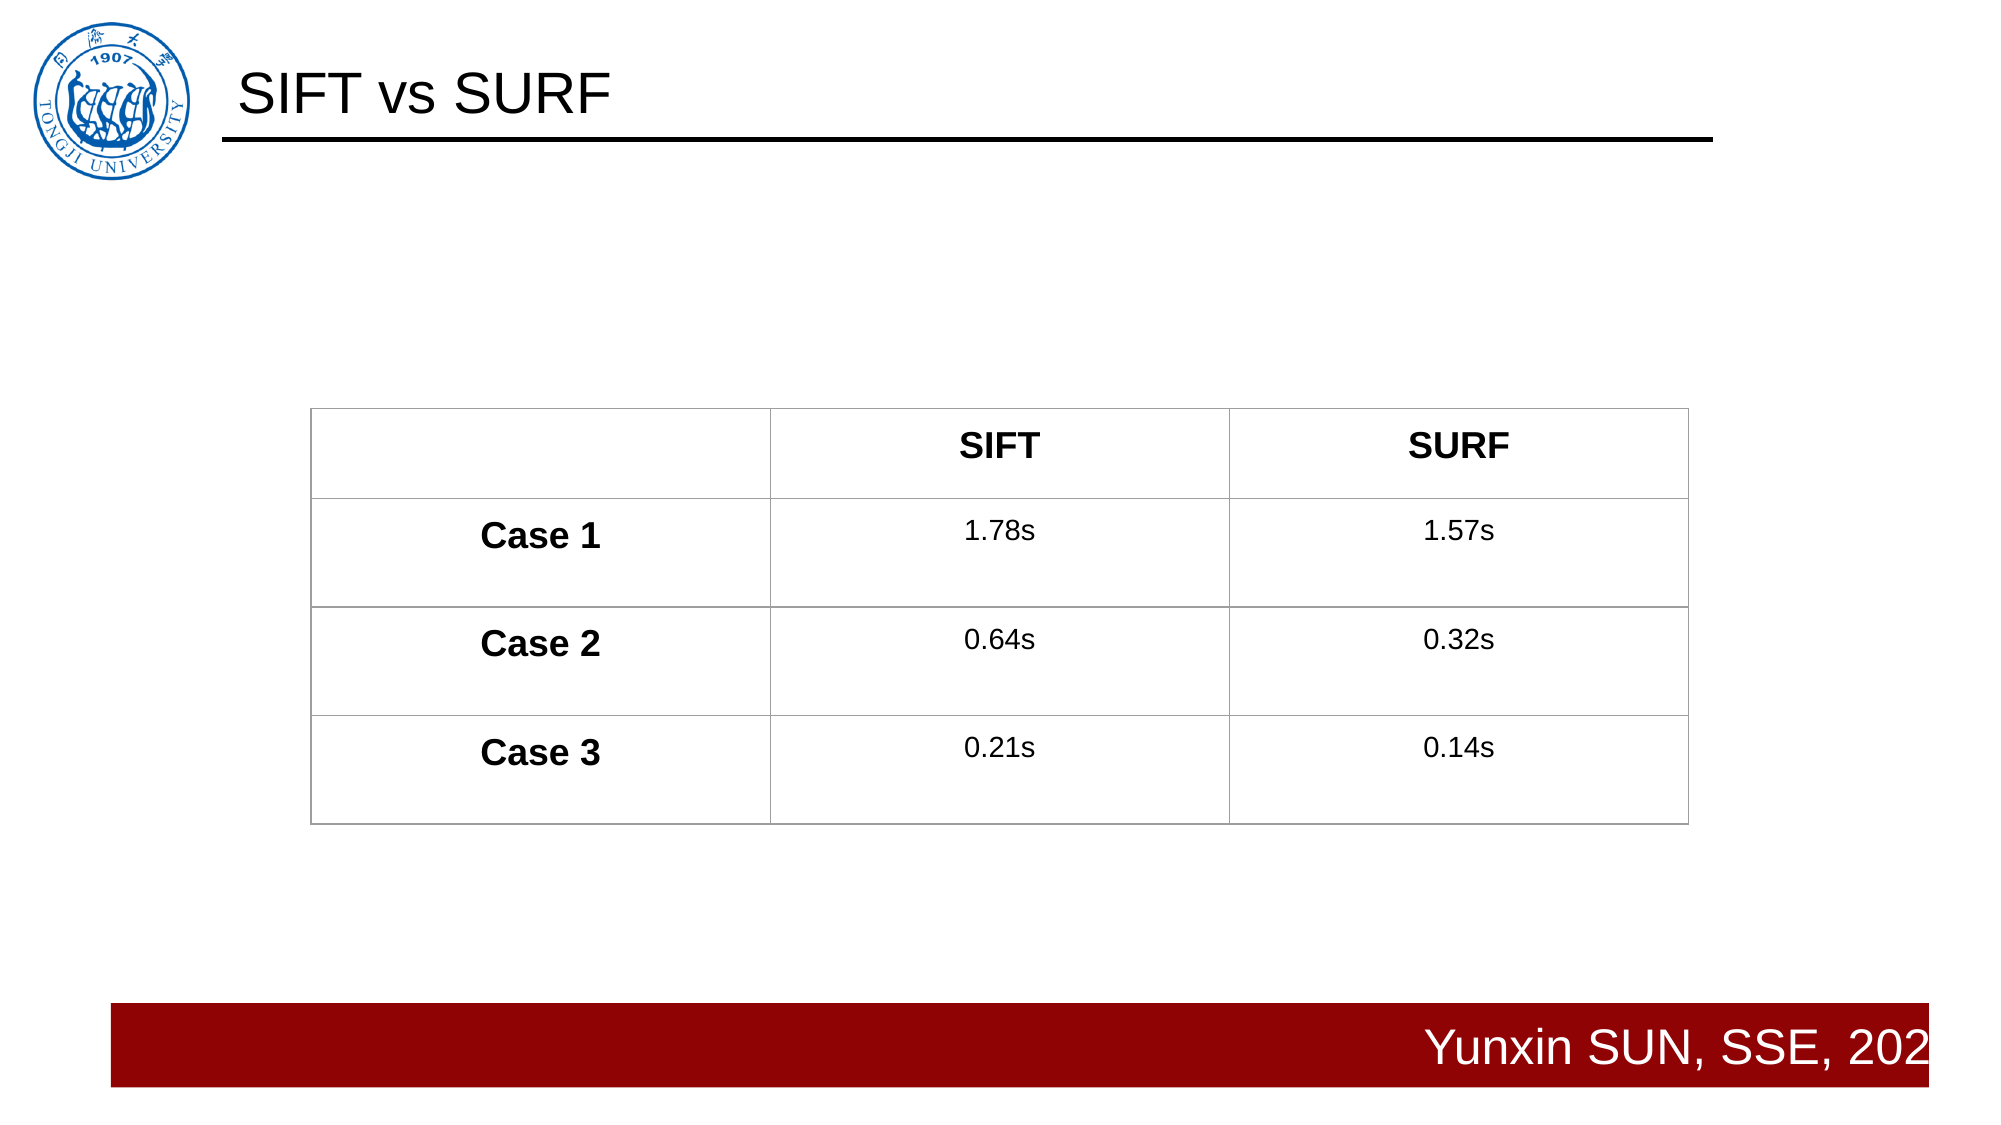

# SIFT vs SURF
|  | SIFT | SURF |
| --- | --- | --- |
| Case 1 | 1.78s | 1.57s |
| Case 2 | 0.64s | 0.32s |
| Case 3 | 0.21s | 0.14s |

Yunxin SUN, SSE, 2020